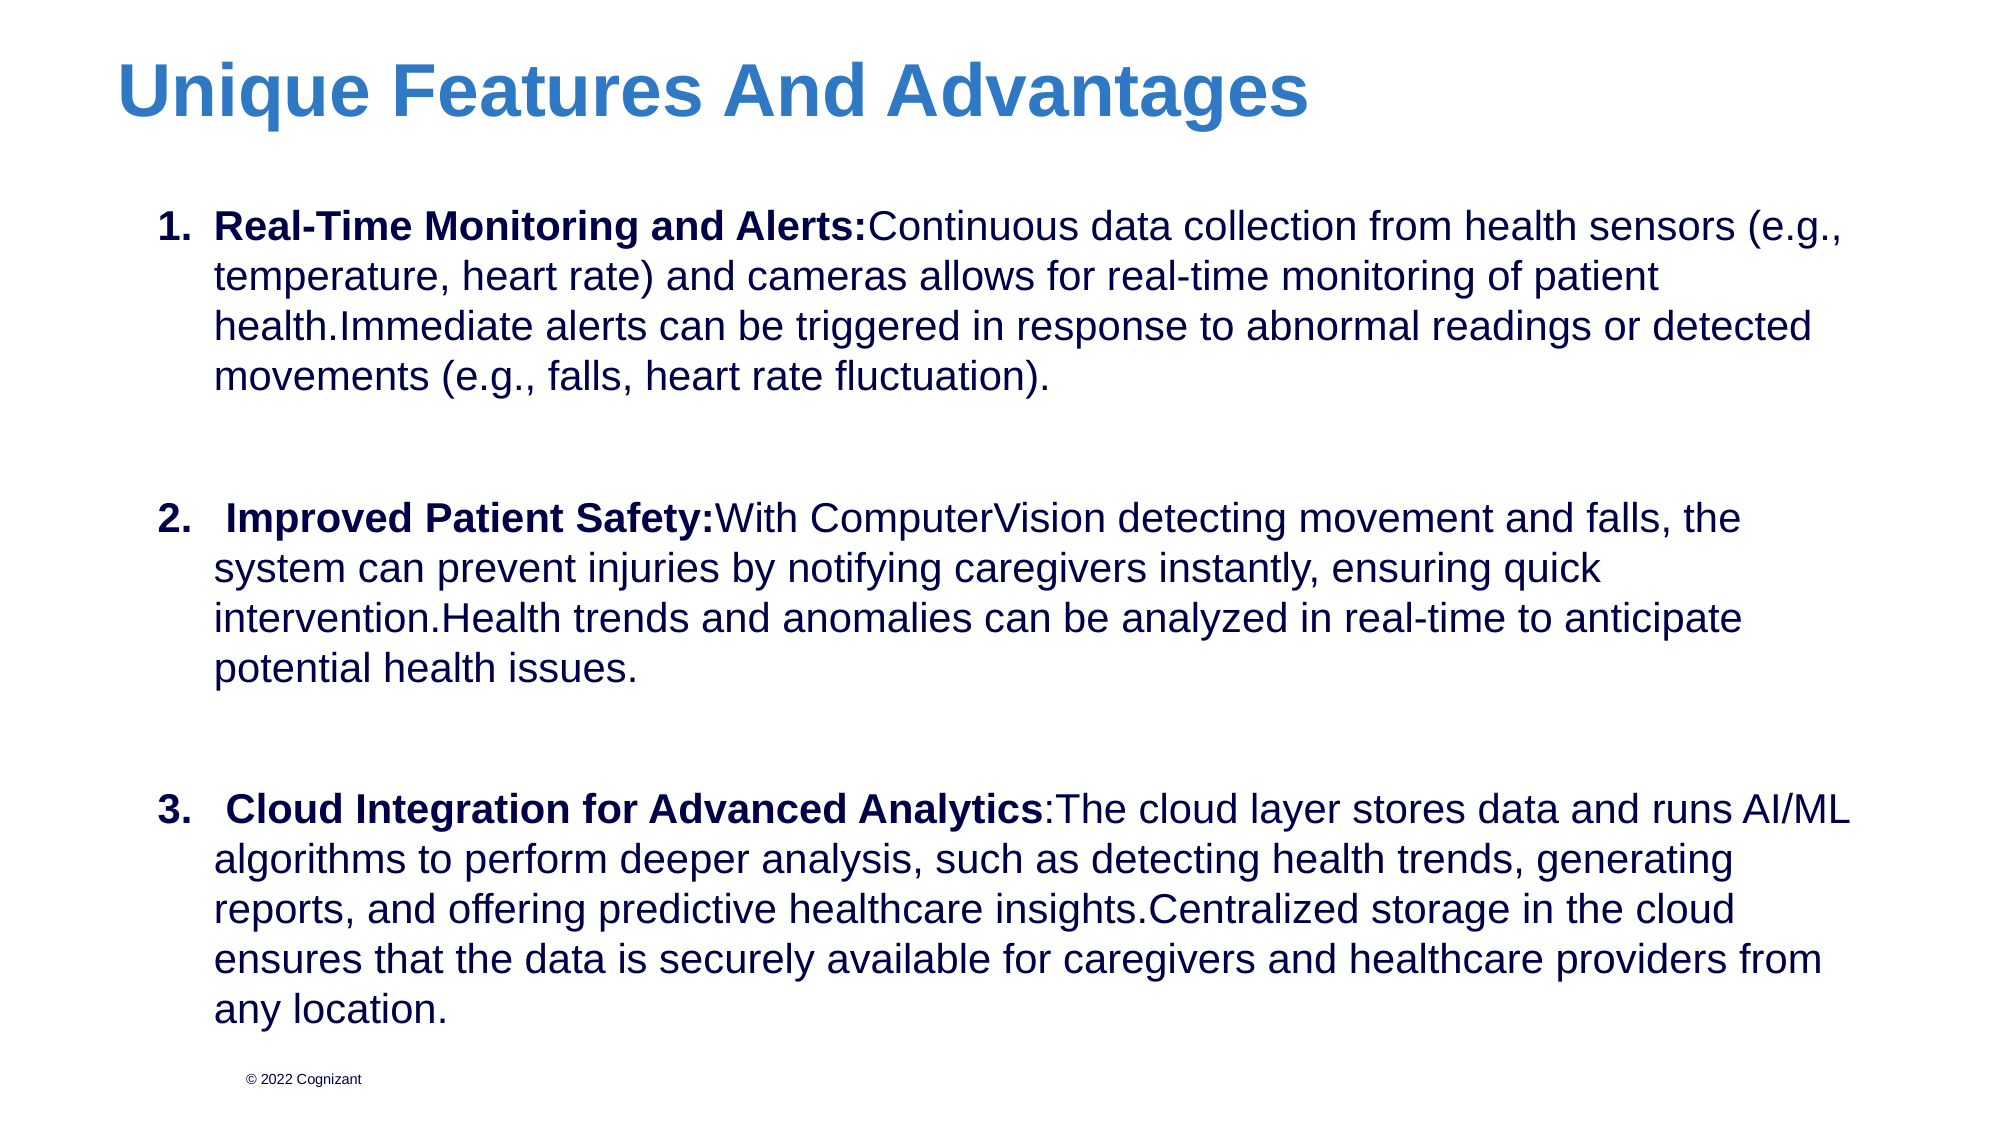

# Unique Features And Advantages
Real-Time Monitoring and Alerts:Continuous data collection from health sensors (e.g., temperature, heart rate) and cameras allows for real-time monitoring of patient health.Immediate alerts can be triggered in response to abnormal readings or detected movements (e.g., falls, heart rate fluctuation).

 Improved Patient Safety:With ComputerVision detecting movement and falls, the system can prevent injuries by notifying caregivers instantly, ensuring quick intervention.Health trends and anomalies can be analyzed in real-time to anticipate potential health issues.

 Cloud Integration for Advanced Analytics:The cloud layer stores data and runs AI/ML algorithms to perform deeper analysis, such as detecting health trends, generating reports, and offering predictive healthcare insights.Centralized storage in the cloud ensures that the data is securely available for caregivers and healthcare providers from any location.

© 2022 Cognizant